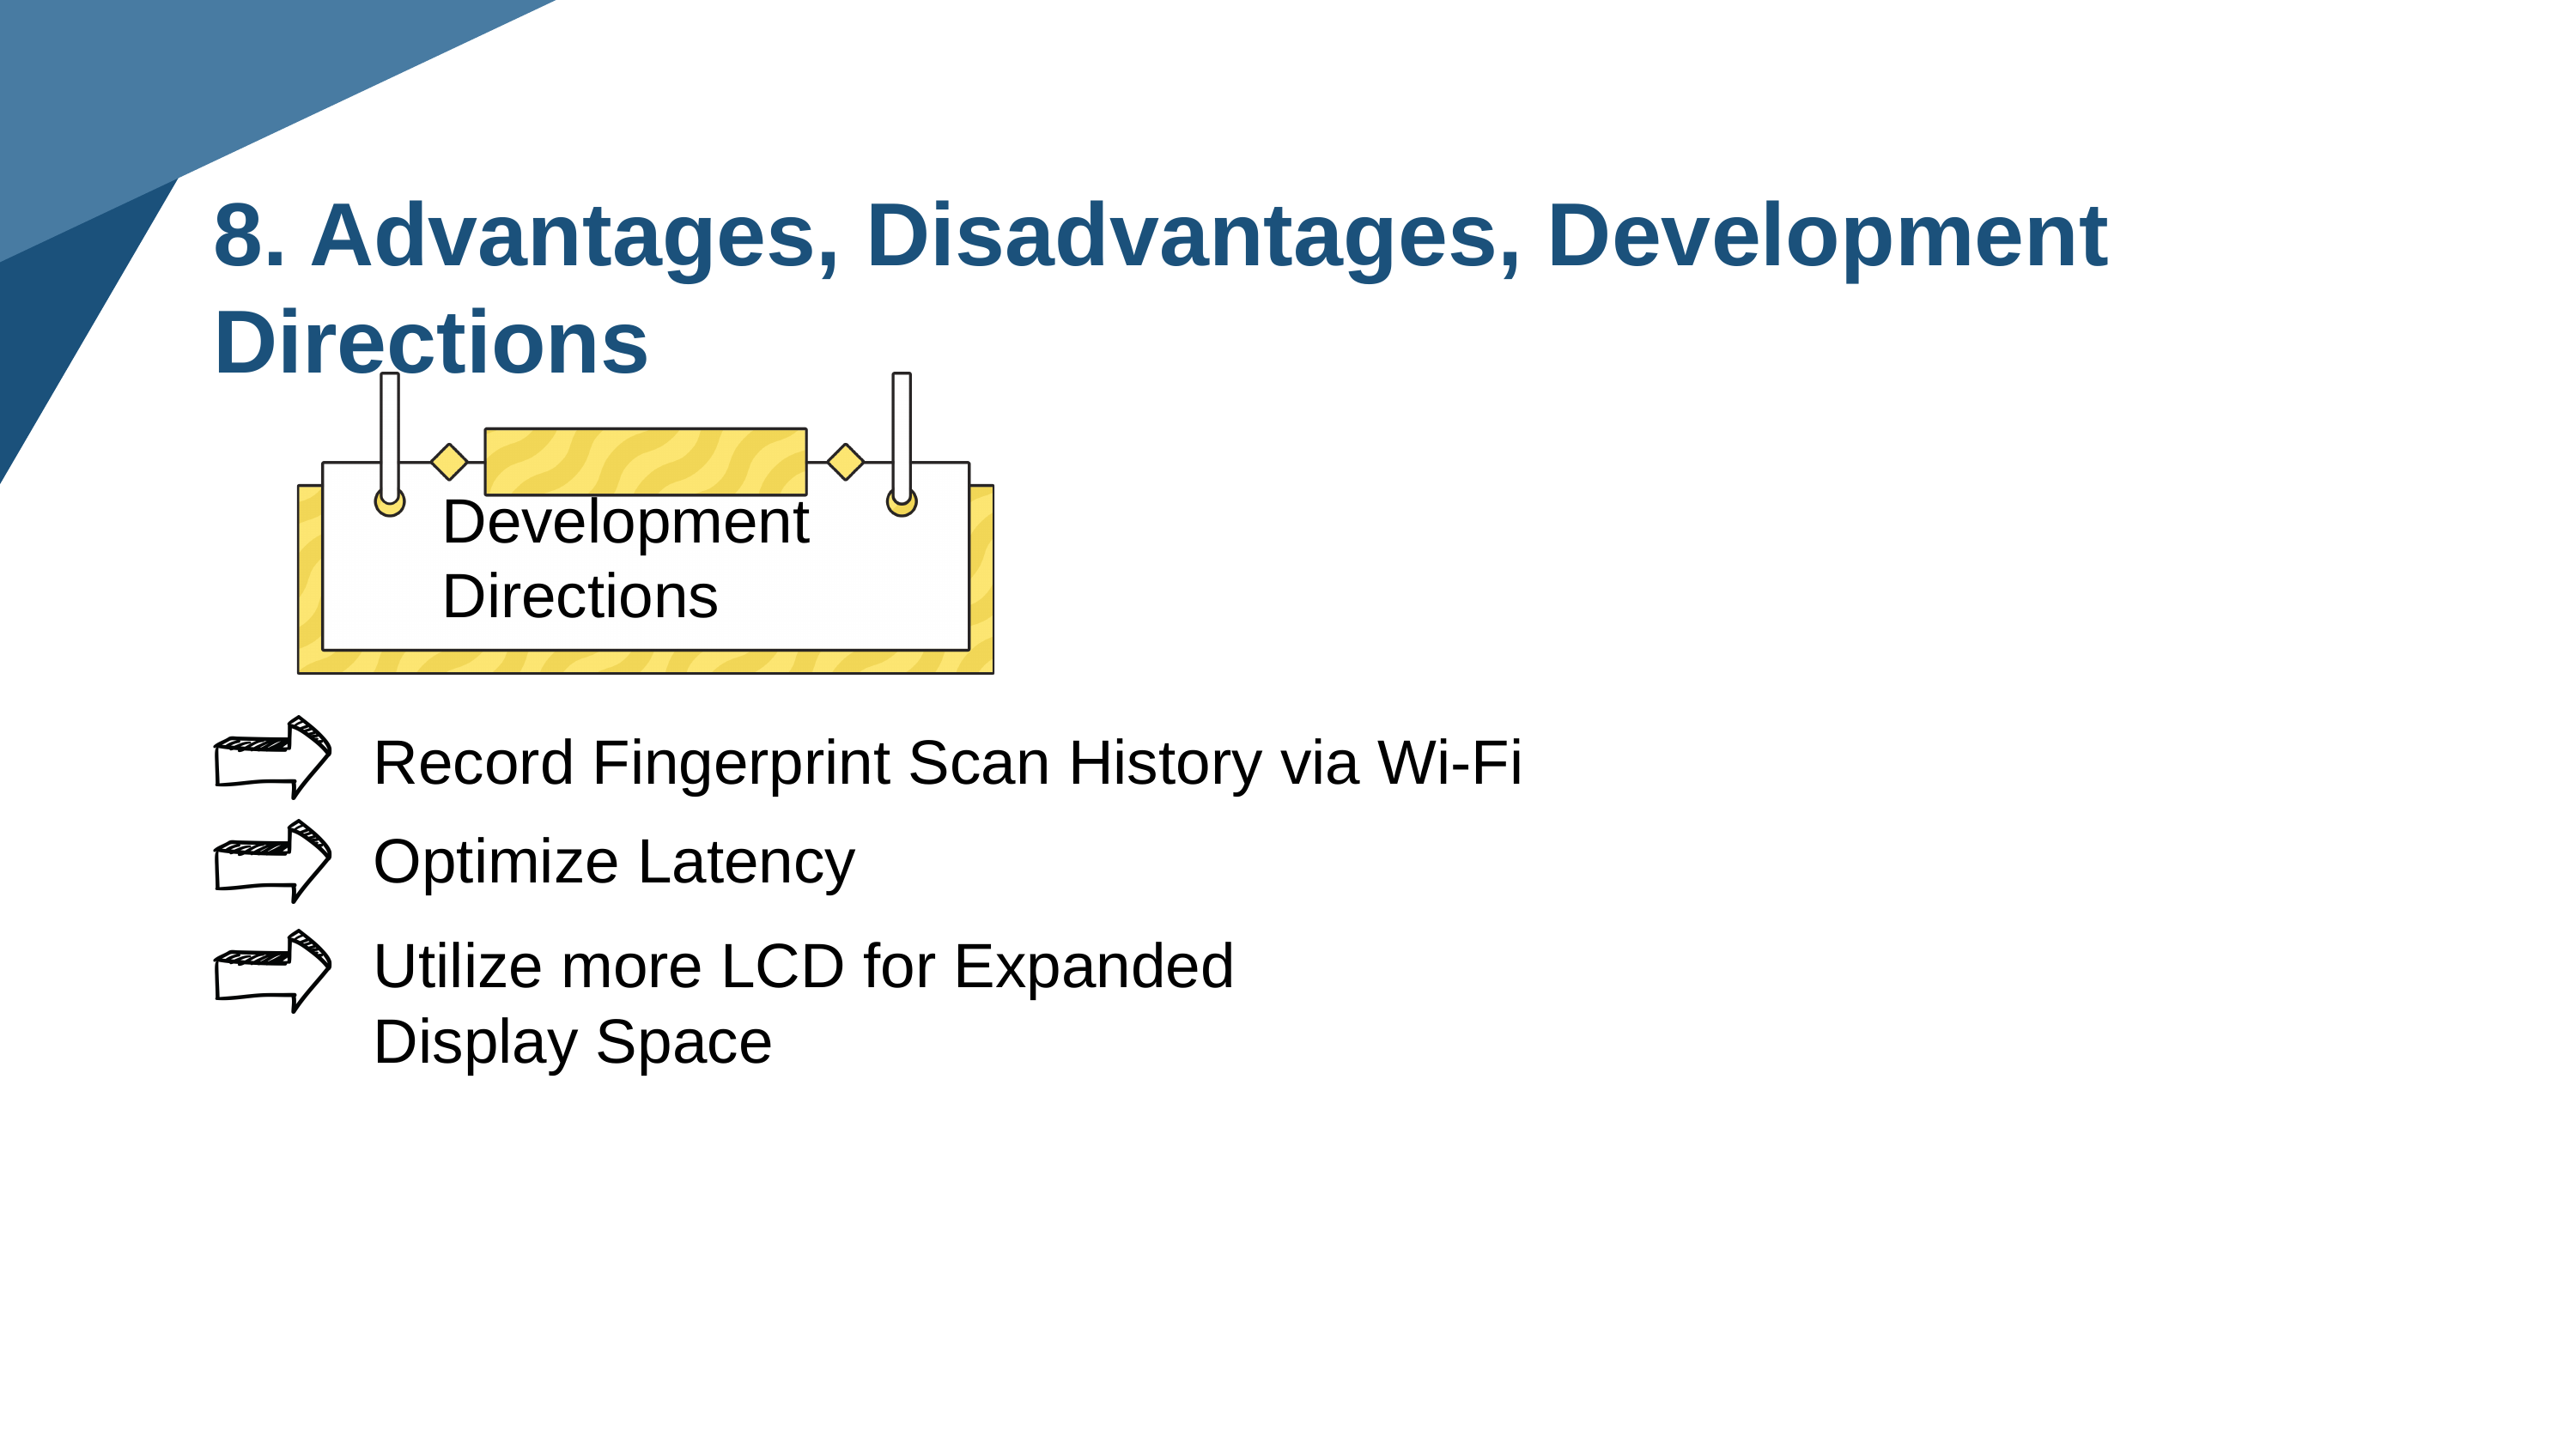

8. Advantages, Disadvantages, Development Directions

Development Directions

Record Fingerprint Scan History via Wi-Fi

Optimize Latency
Utilize more LCD for Expanded Display Space